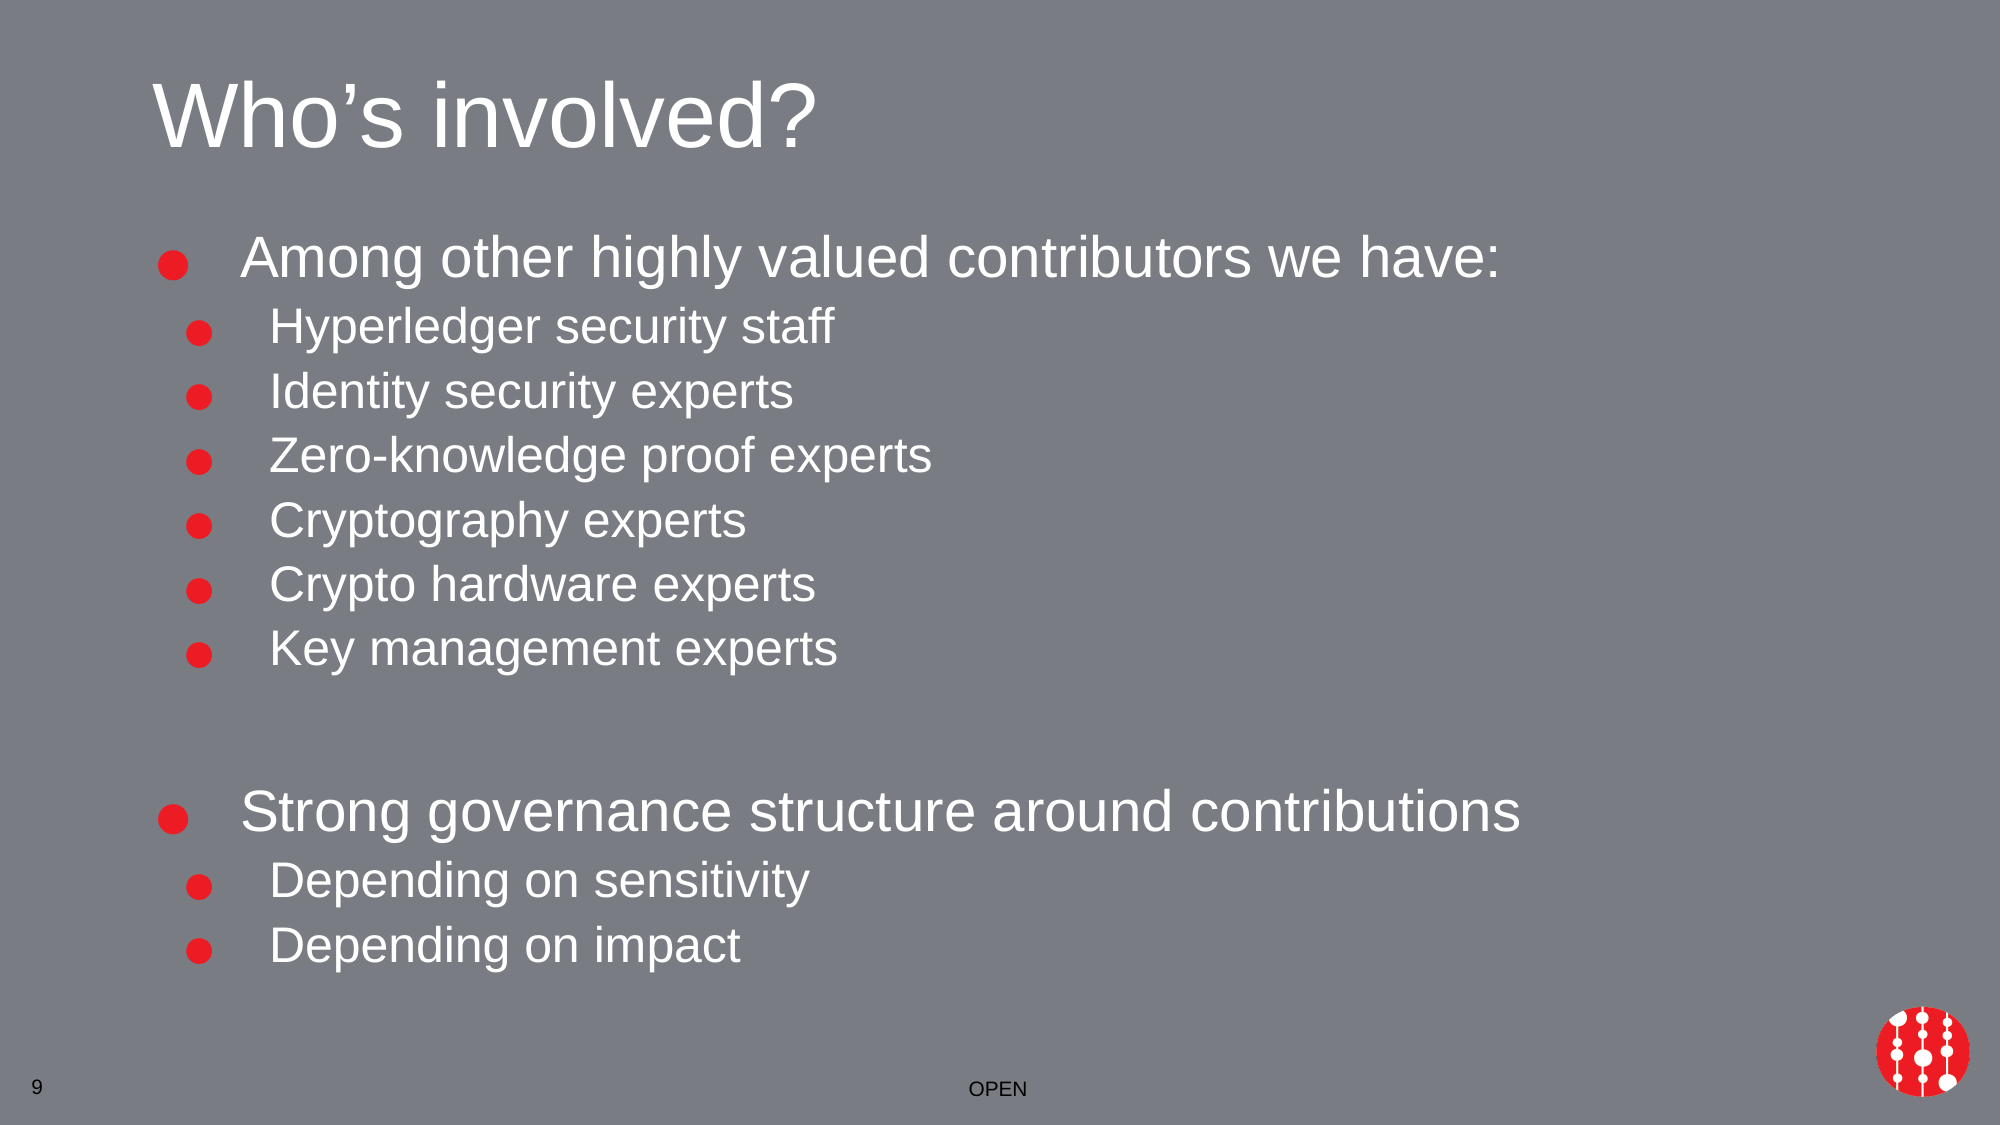

# Who’s involved?
Among other highly valued contributors we have:
Hyperledger security staff
Identity security experts
Zero-knowledge proof experts
Cryptography experts
Crypto hardware experts
Key management experts

Strong governance structure around contributions
Depending on sensitivity
Depending on impact

9
OPEN